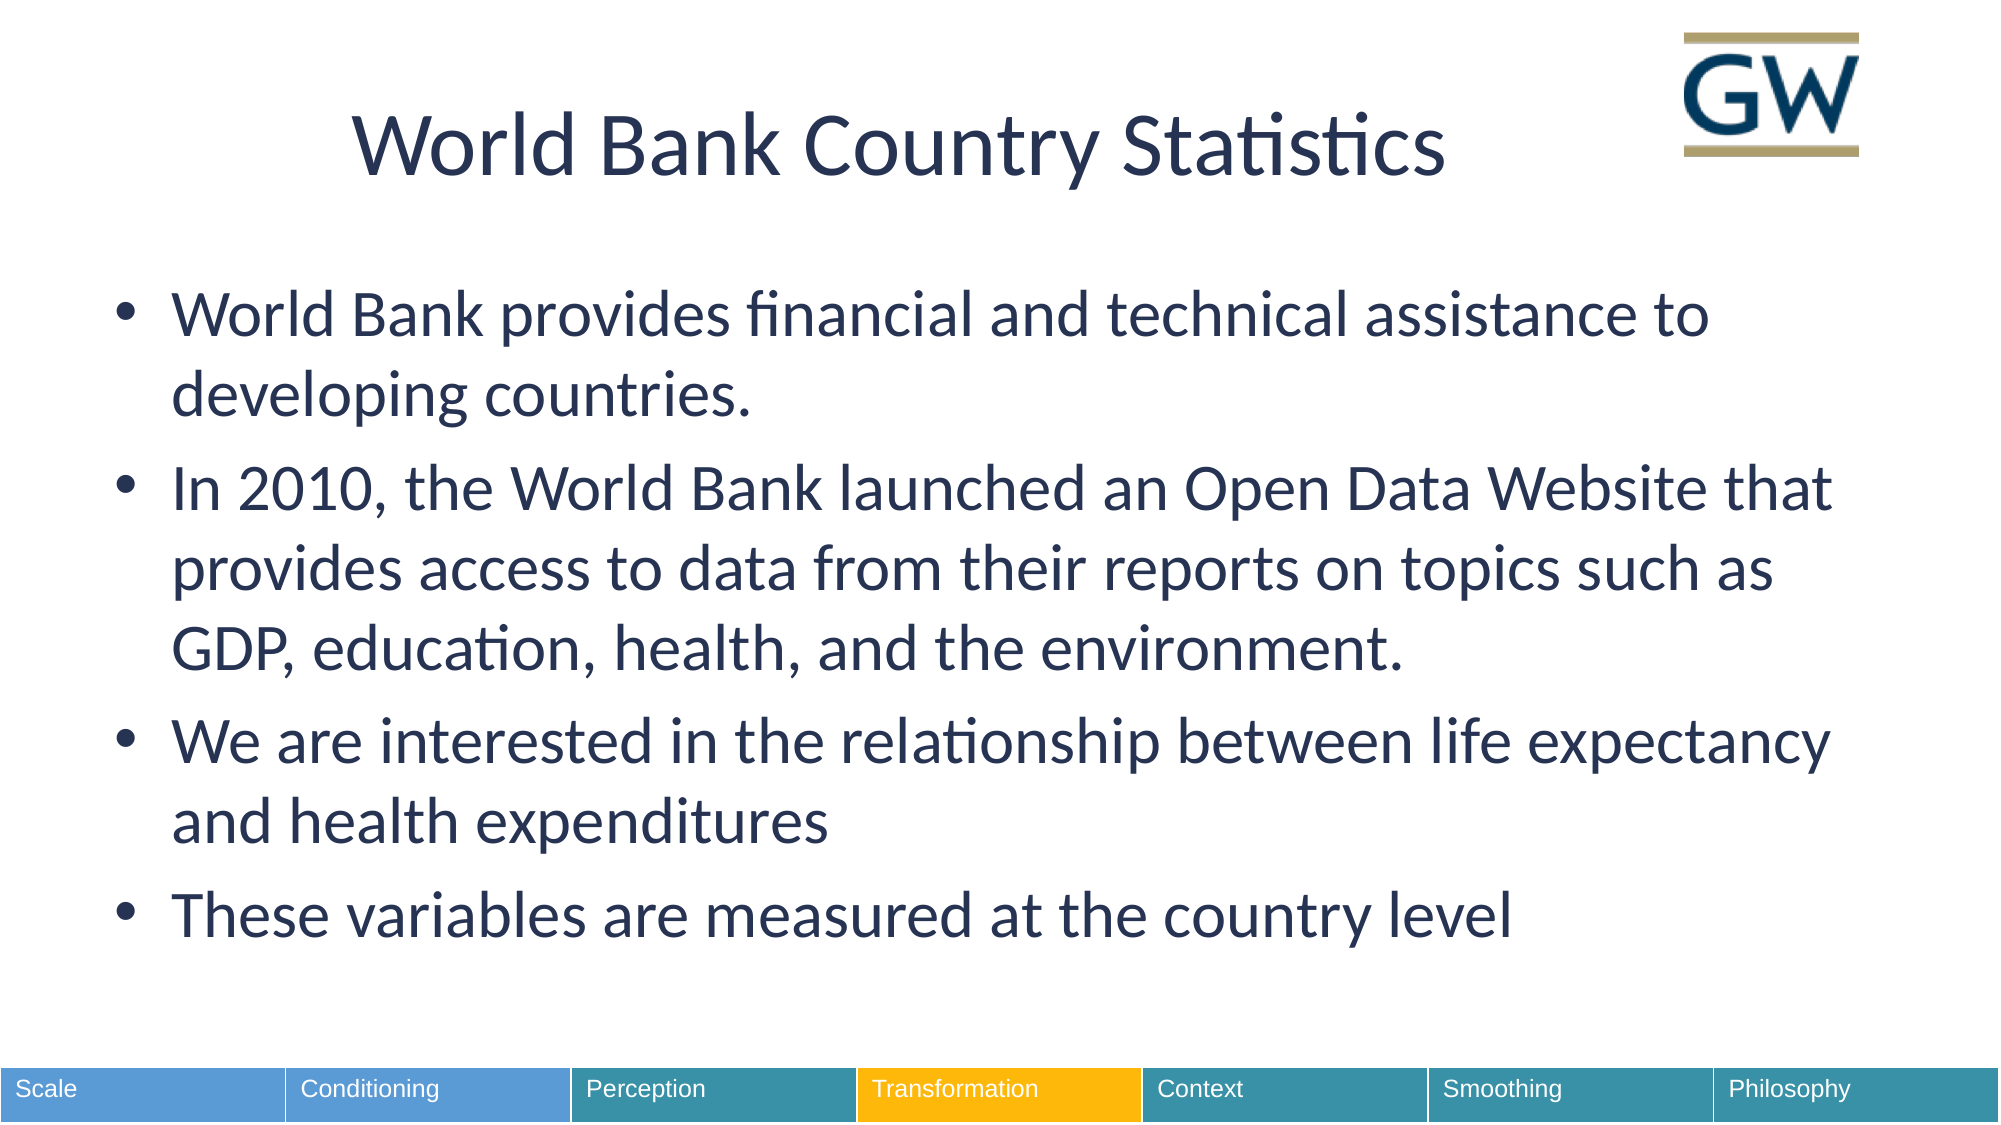

# World Bank Country Statistics
World Bank provides financial and technical assistance to developing countries.
In 2010, the World Bank launched an Open Data Website that provides access to data from their reports on topics such as GDP, education, health, and the environment.
We are interested in the relationship between life expectancy and health expenditures
These variables are measured at the country level
| Scale | Conditioning | Perception | Transformation | Context | Smoothing | Philosophy |
| --- | --- | --- | --- | --- | --- | --- |